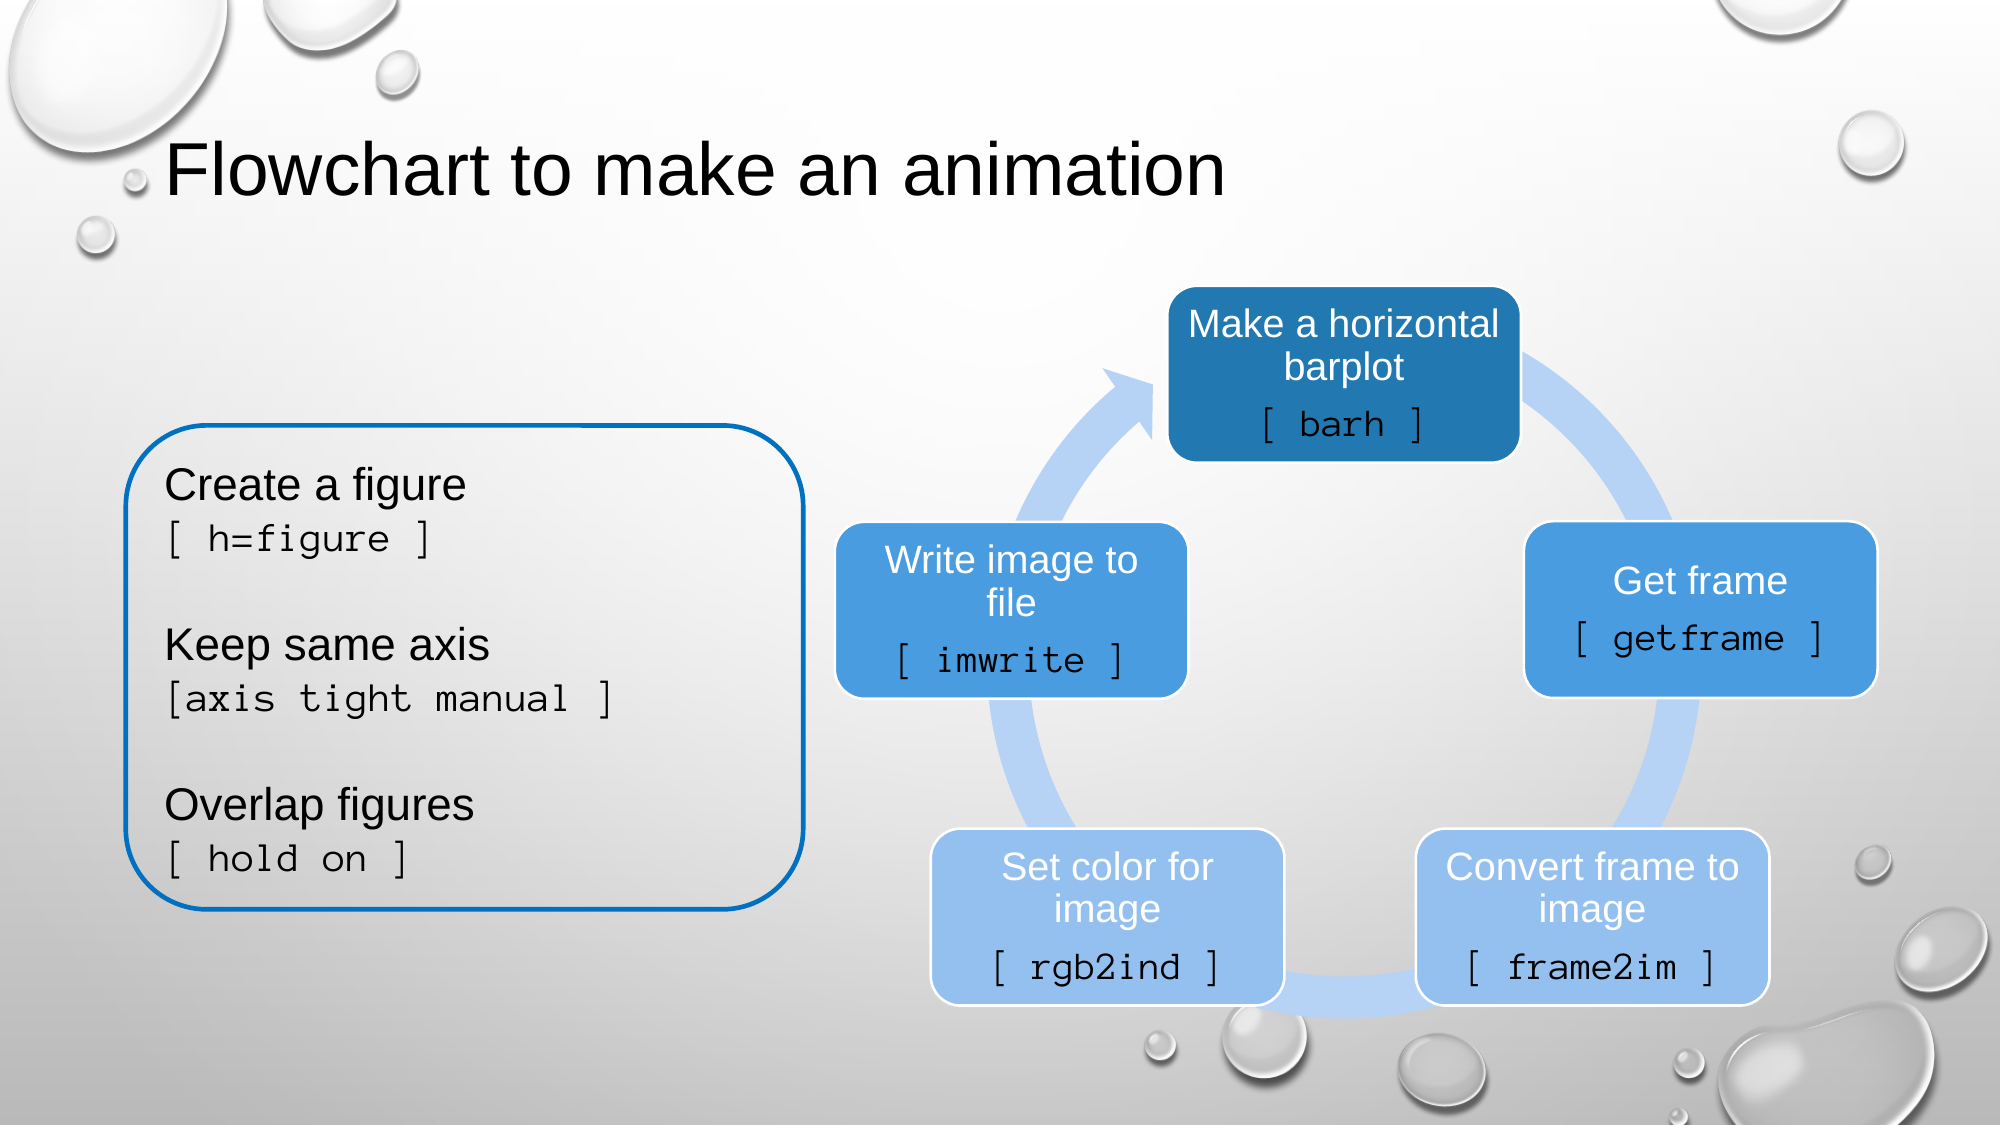

# Flowchart to make an animation

Make a horizontal barplot
[ barh ]
Create a figure
[ h=figure ]

Keep same axis
[axis tight manual ]

Overlap figures
[ hold on ]
Get frame
[ getframe ]
Write image to file
[ imwrite ]
Convert frame to image
[ frame2im ]
Set color for image
[ rgb2ind ]